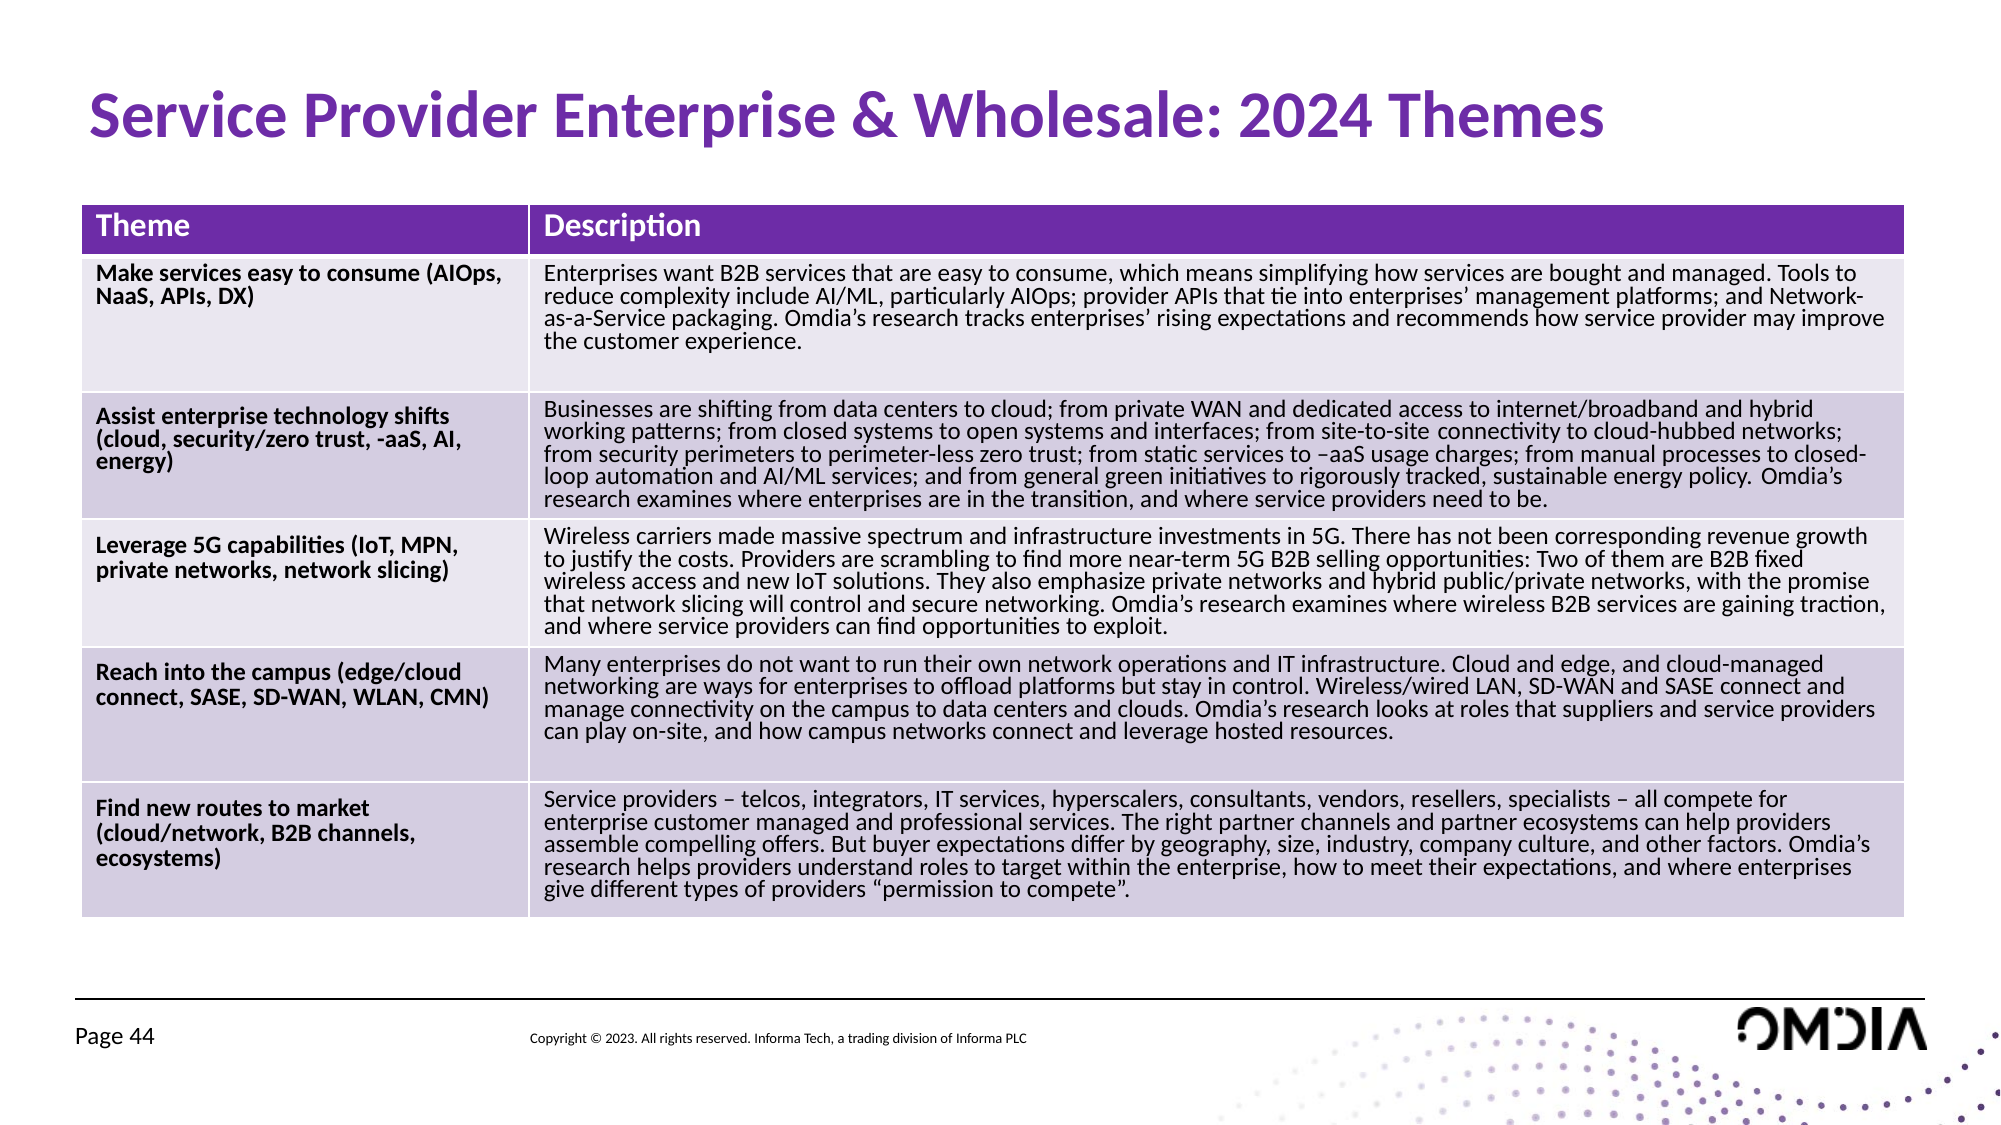

# Service Provider Enterprise & Wholesale: 2024 Themes
| Theme | Description |
| --- | --- |
| Make services easy to consume (AIOps, NaaS, APIs, DX) | Enterprises want B2B services that are easy to consume, which means simplifying how services are bought and managed. Tools to reduce complexity include AI/ML, particularly AIOps; provider APIs that tie into enterprises’ management platforms; and Network-as-a-Service packaging. Omdia’s research tracks enterprises’ rising expectations and recommends how service provider may improve the customer experience. |
| Assist enterprise technology shifts (cloud, security/zero trust, -aaS, AI, energy) | Businesses are shifting from data centers to cloud; from private WAN and dedicated access to internet/broadband and hybrid working patterns; from closed systems to open systems and interfaces; from site-to-site connectivity to cloud-hubbed networks; from security perimeters to perimeter-less zero trust; from static services to –aaS usage charges; from manual processes to closed-loop automation and AI/ML services; and from general green initiatives to rigorously tracked, sustainable energy policy. Omdia’s research examines where enterprises are in the transition, and where service providers need to be. |
| Leverage 5G capabilities (IoT, MPN, private networks, network slicing) | Wireless carriers made massive spectrum and infrastructure investments in 5G. There has not been corresponding revenue growth to justify the costs. Providers are scrambling to find more near-term 5G B2B selling opportunities: Two of them are B2B fixed wireless access and new IoT solutions. They also emphasize private networks and hybrid public/private networks, with the promise that network slicing will control and secure networking. Omdia’s research examines where wireless B2B services are gaining traction, and where service providers can find opportunities to exploit. |
| Reach into the campus (edge/cloud connect, SASE, SD-WAN, WLAN, CMN) | Many enterprises do not want to run their own network operations and IT infrastructure. Cloud and edge, and cloud-managed networking are ways for enterprises to offload platforms but stay in control. Wireless/wired LAN, SD-WAN and SASE connect and manage connectivity on the campus to data centers and clouds. Omdia’s research looks at roles that suppliers and service providers can play on-site, and how campus networks connect and leverage hosted resources. |
| Find new routes to market (cloud/network, B2B channels, ecosystems) | Service providers – telcos, integrators, IT services, hyperscalers, consultants, vendors, resellers, specialists – all compete for enterprise customer managed and professional services. The right partner channels and partner ecosystems can help providers assemble compelling offers. But buyer expectations differ by geography, size, industry, company culture, and other factors. Omdia’s research helps providers understand roles to target within the enterprise, how to meet their expectations, and where enterprises give different types of providers “permission to compete”. |
Page 44